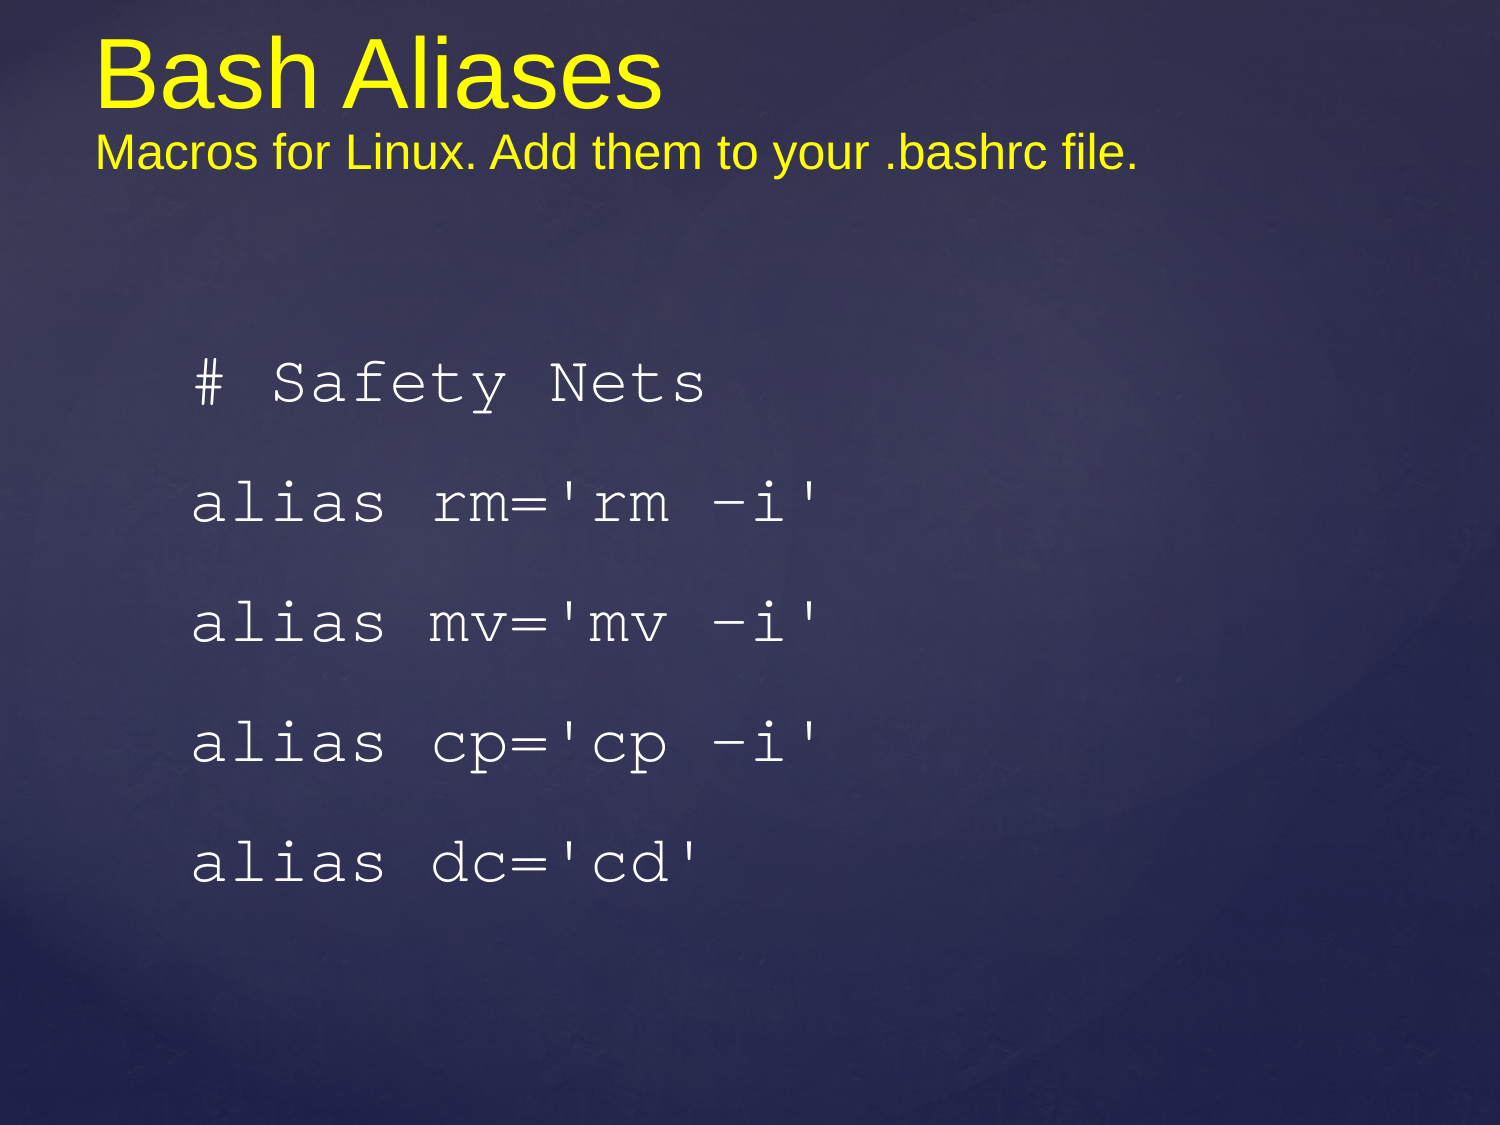

Bash Aliases
Macros for Linux. Add them to your .bashrc file.
# Safety Nets
alias rm='rm –i'
alias mv='mv –i'
alias cp='cp –i'
alias dc='cd'